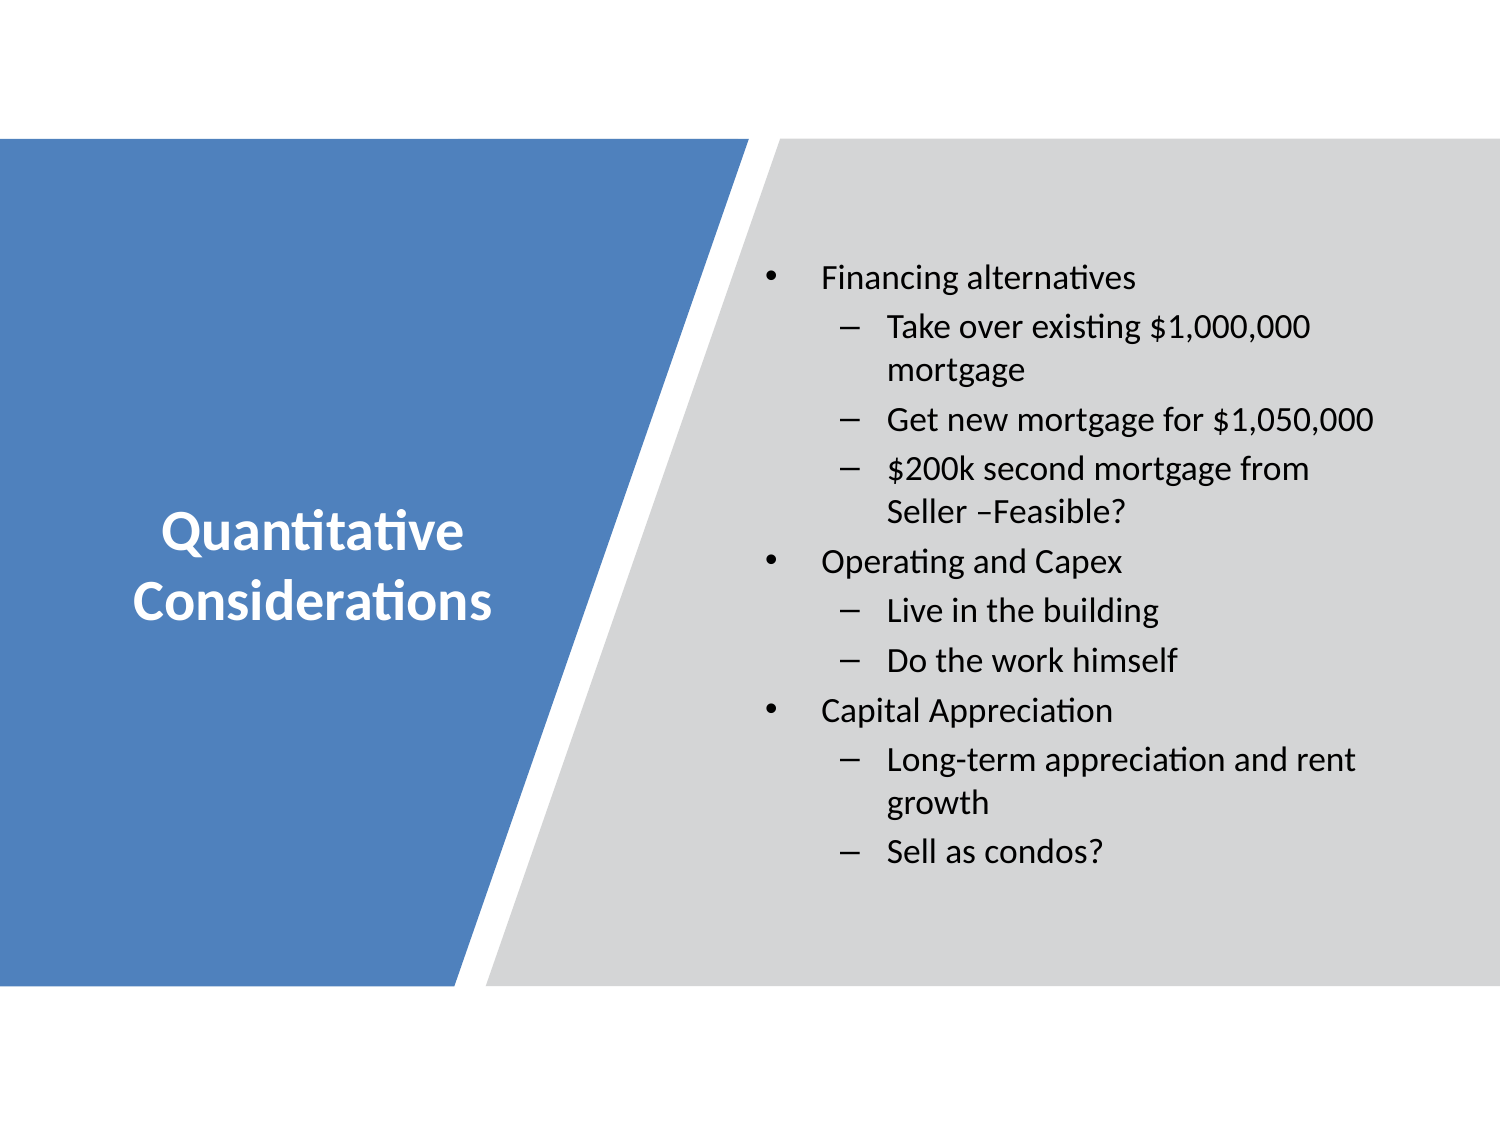

Financing alternatives
Take over existing $1,000,000 mortgage
Get new mortgage for $1,050,000
$200k second mortgage from Seller –Feasible?
Operating and Capex
Live in the building
Do the work himself
Capital Appreciation
Long-term appreciation and rent growth
Sell as condos?
# Quantitative Considerations